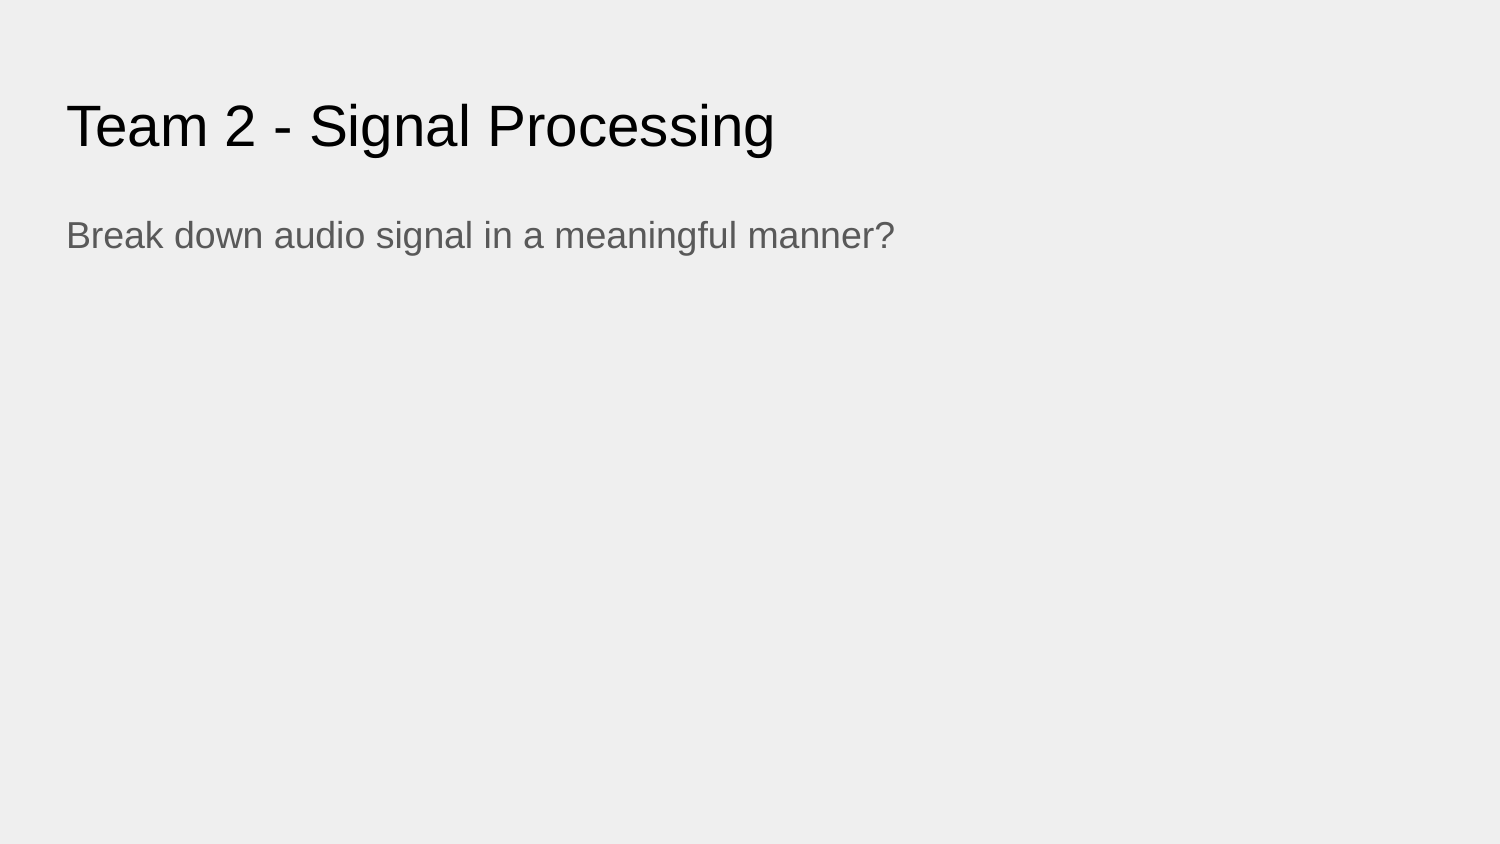

# Team 2 - Signal Processing
Break down audio signal in a meaningful manner?